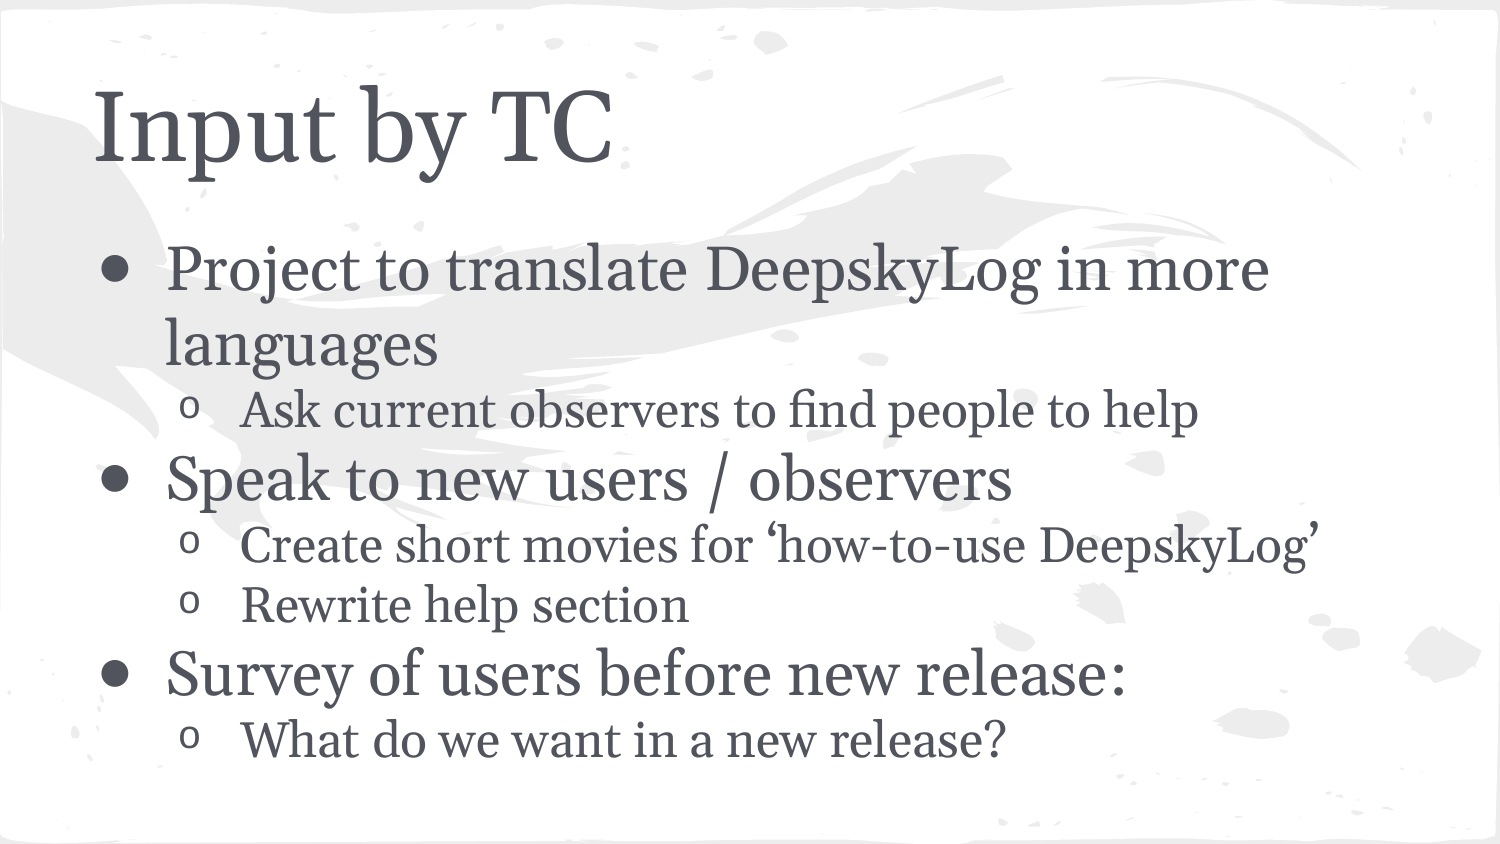

# Input by TC
Project to translate DeepskyLog in more languages
Ask current observers to find people to help
Speak to new users / observers
Create short movies for ‘how-to-use DeepskyLog’
Rewrite help section
Survey of users before new release:
What do we want in a new release?